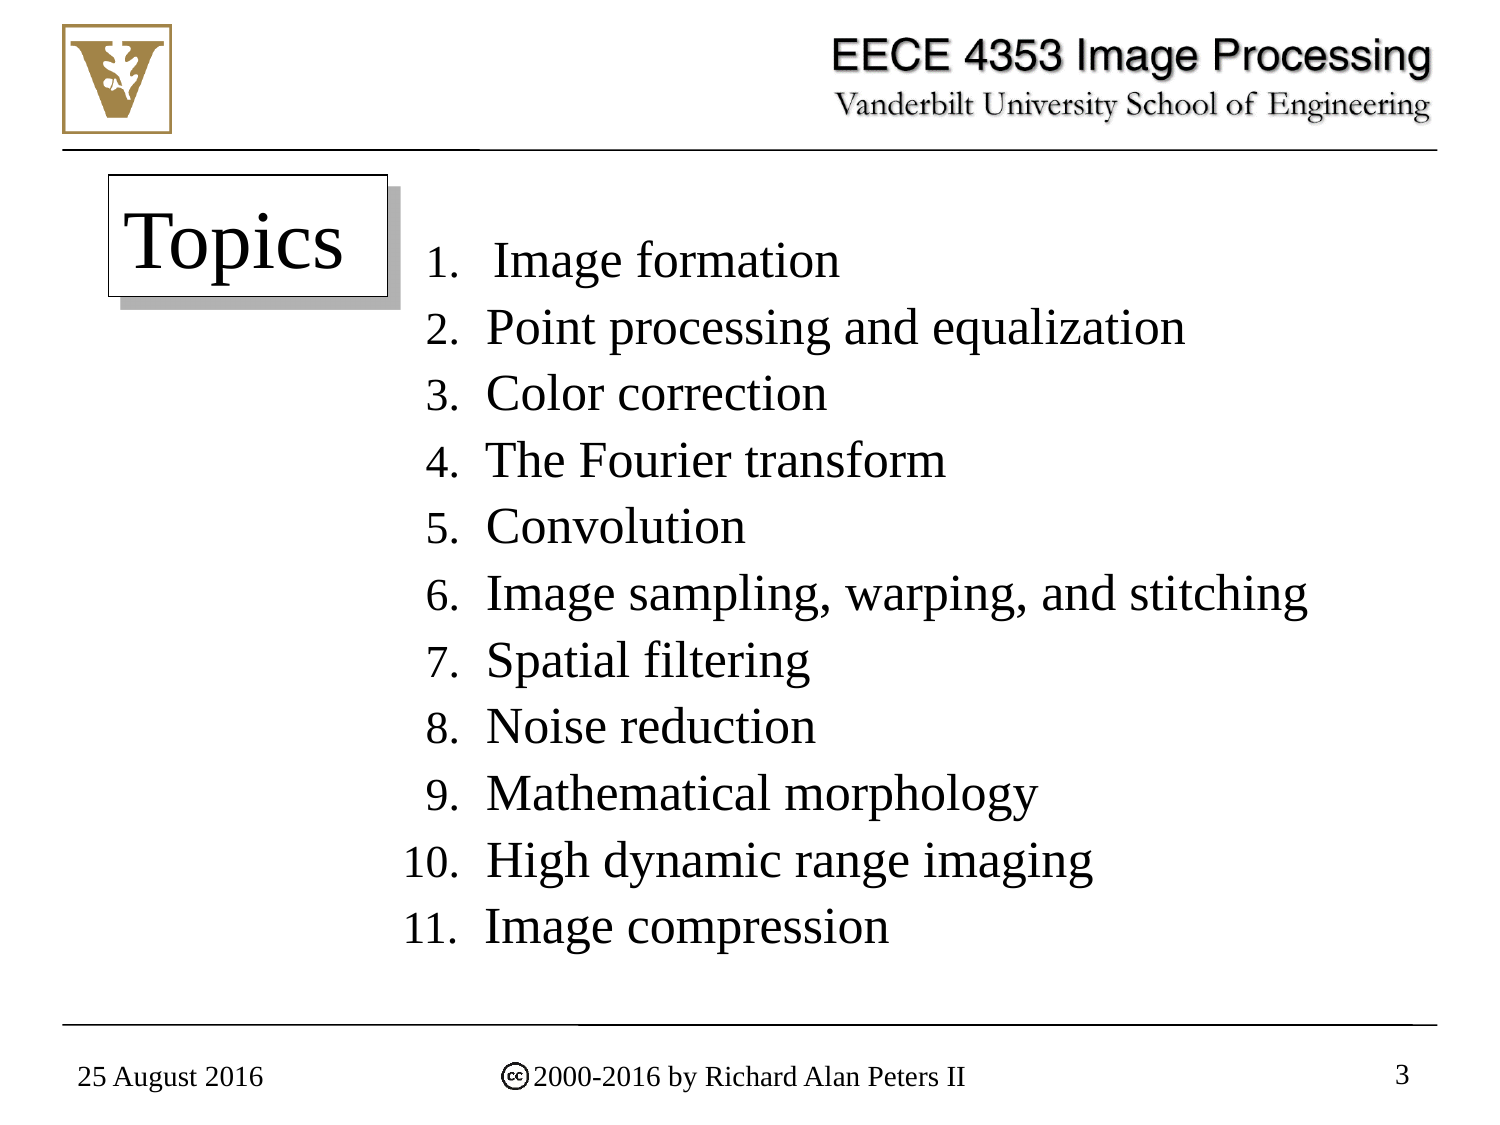

Topics
  1.	  Image formation
  2.  Point processing and equalization
  3.  Color correction
  4.  The Fourier transform
  5.  Convolution
  6.  Image sampling, warping, and stitching
  7.  Spatial filtering
  8.  Noise reduction
  9.  Mathematical morphology
10.  High dynamic range imaging
11.  Image compression
25 August 2016
2000-2016 by Richard Alan Peters II
3